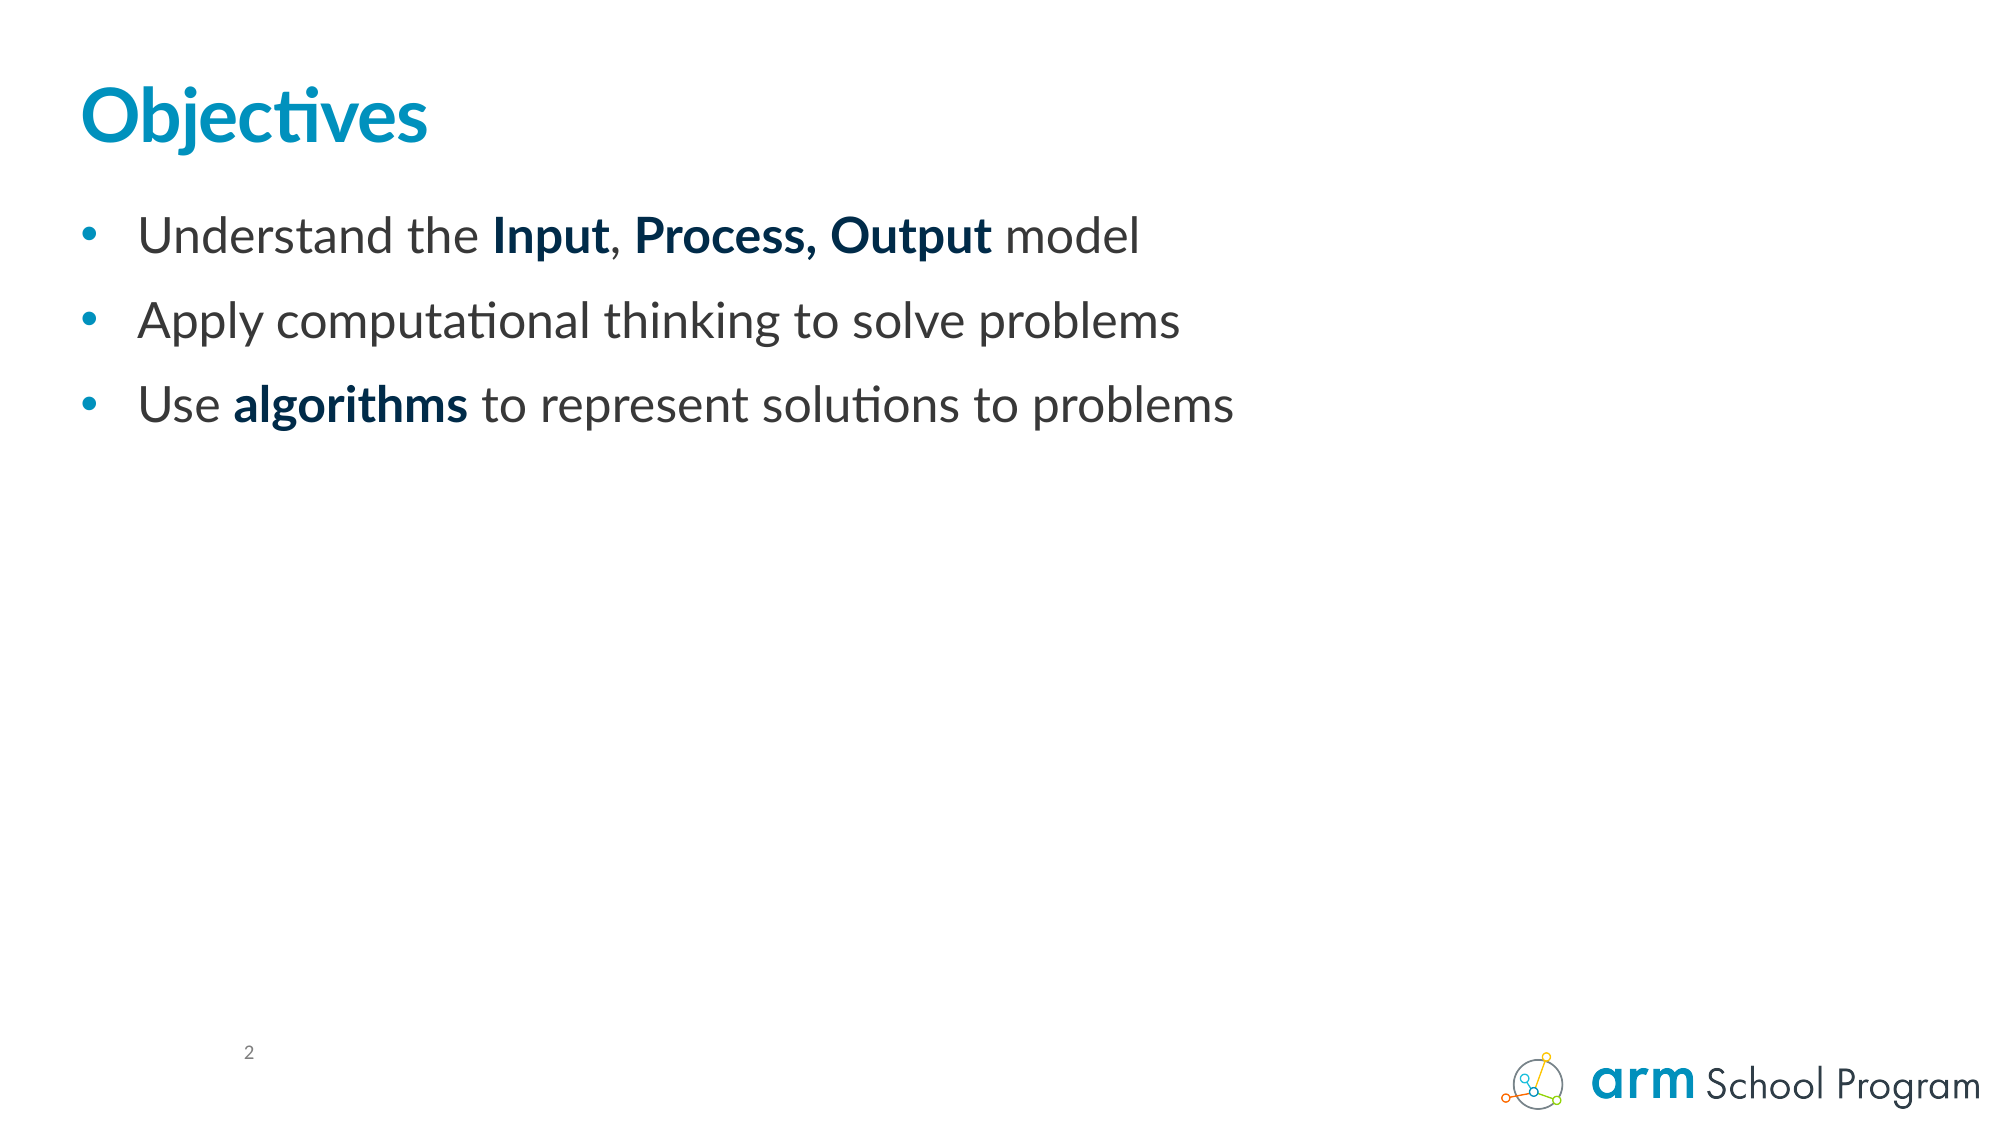

# Objectives
Understand the Input, Process, Output model
Apply computational thinking to solve problems
Use algorithms to represent solutions to problems